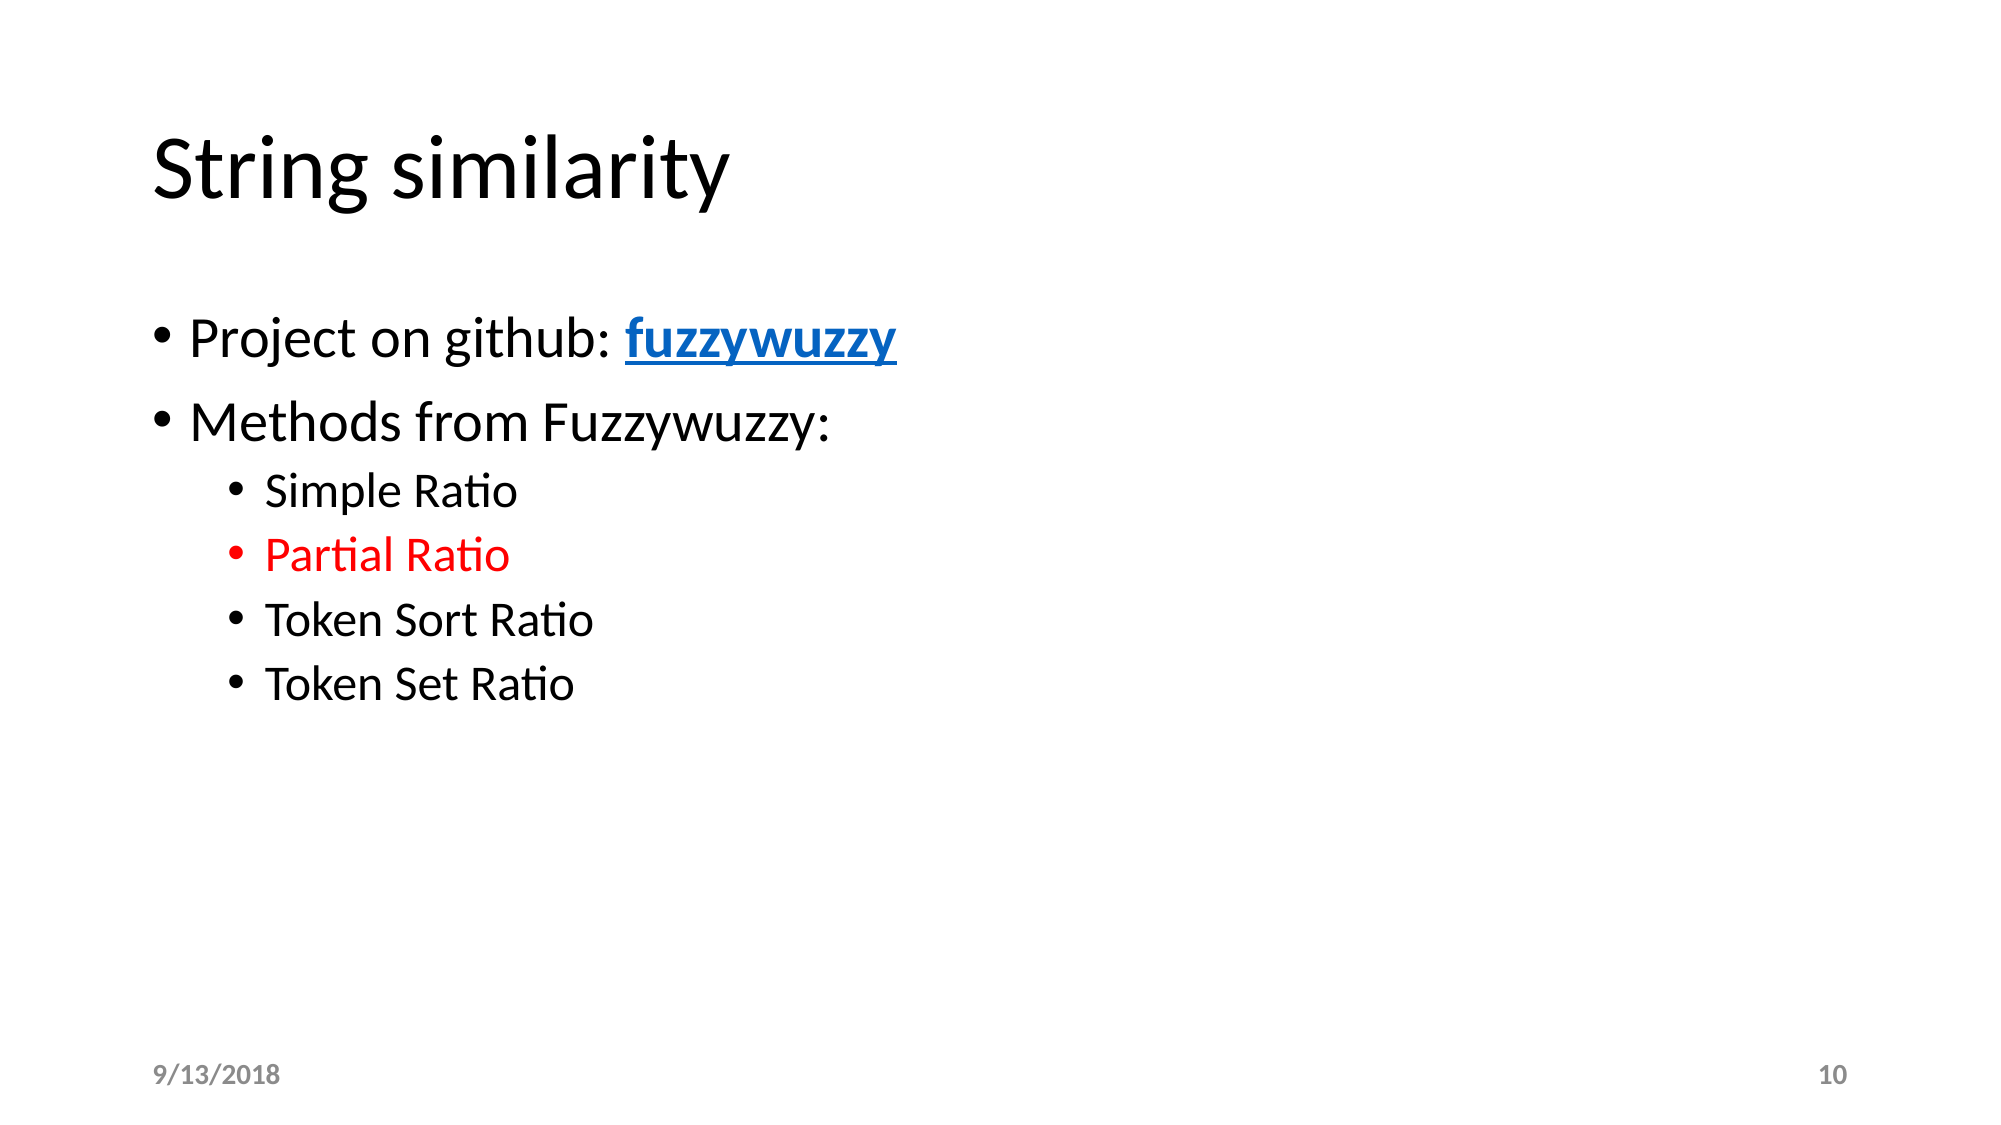

# String similarity
Project on github: fuzzywuzzy
Methods from Fuzzywuzzy:
Simple Ratio
Partial Ratio
Token Sort Ratio
Token Set Ratio

9/13/2018
10